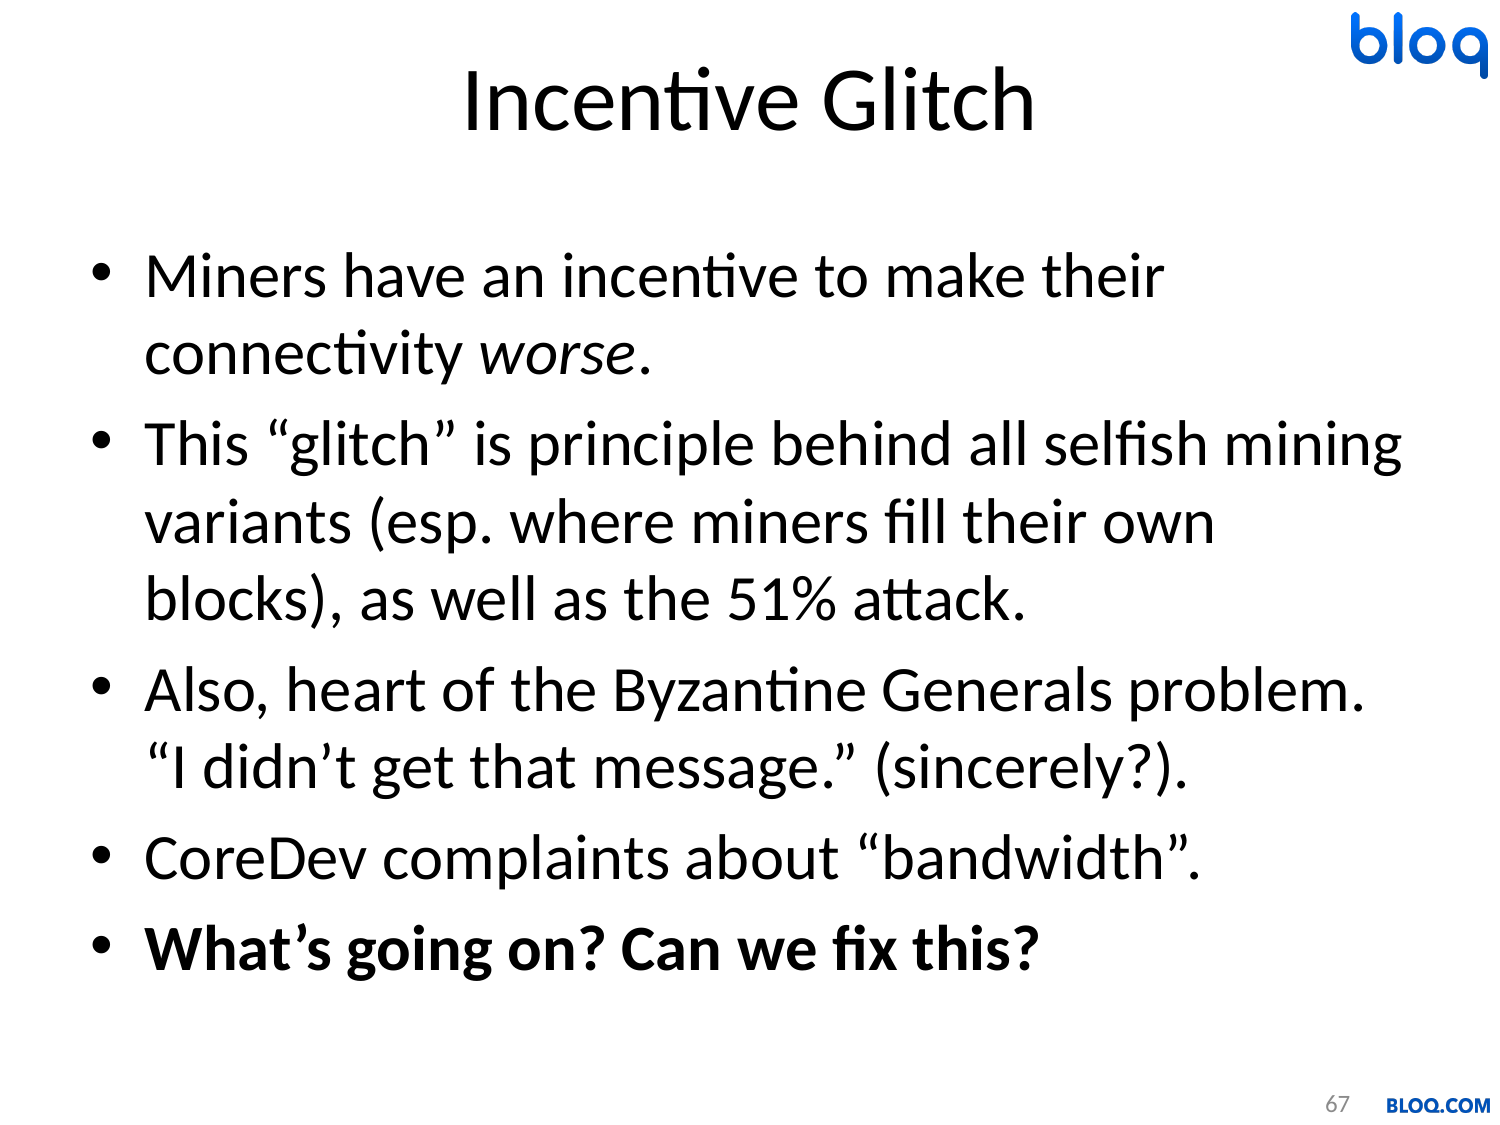

# Incentive Glitch
Miners have an incentive to make their connectivity worse.
This “glitch” is principle behind all selfish mining variants (esp. where miners fill their own blocks), as well as the 51% attack.
Also, heart of the Byzantine Generals problem. “I didn’t get that message.” (sincerely?).
CoreDev complaints about “bandwidth”.
What’s going on? Can we fix this?

67